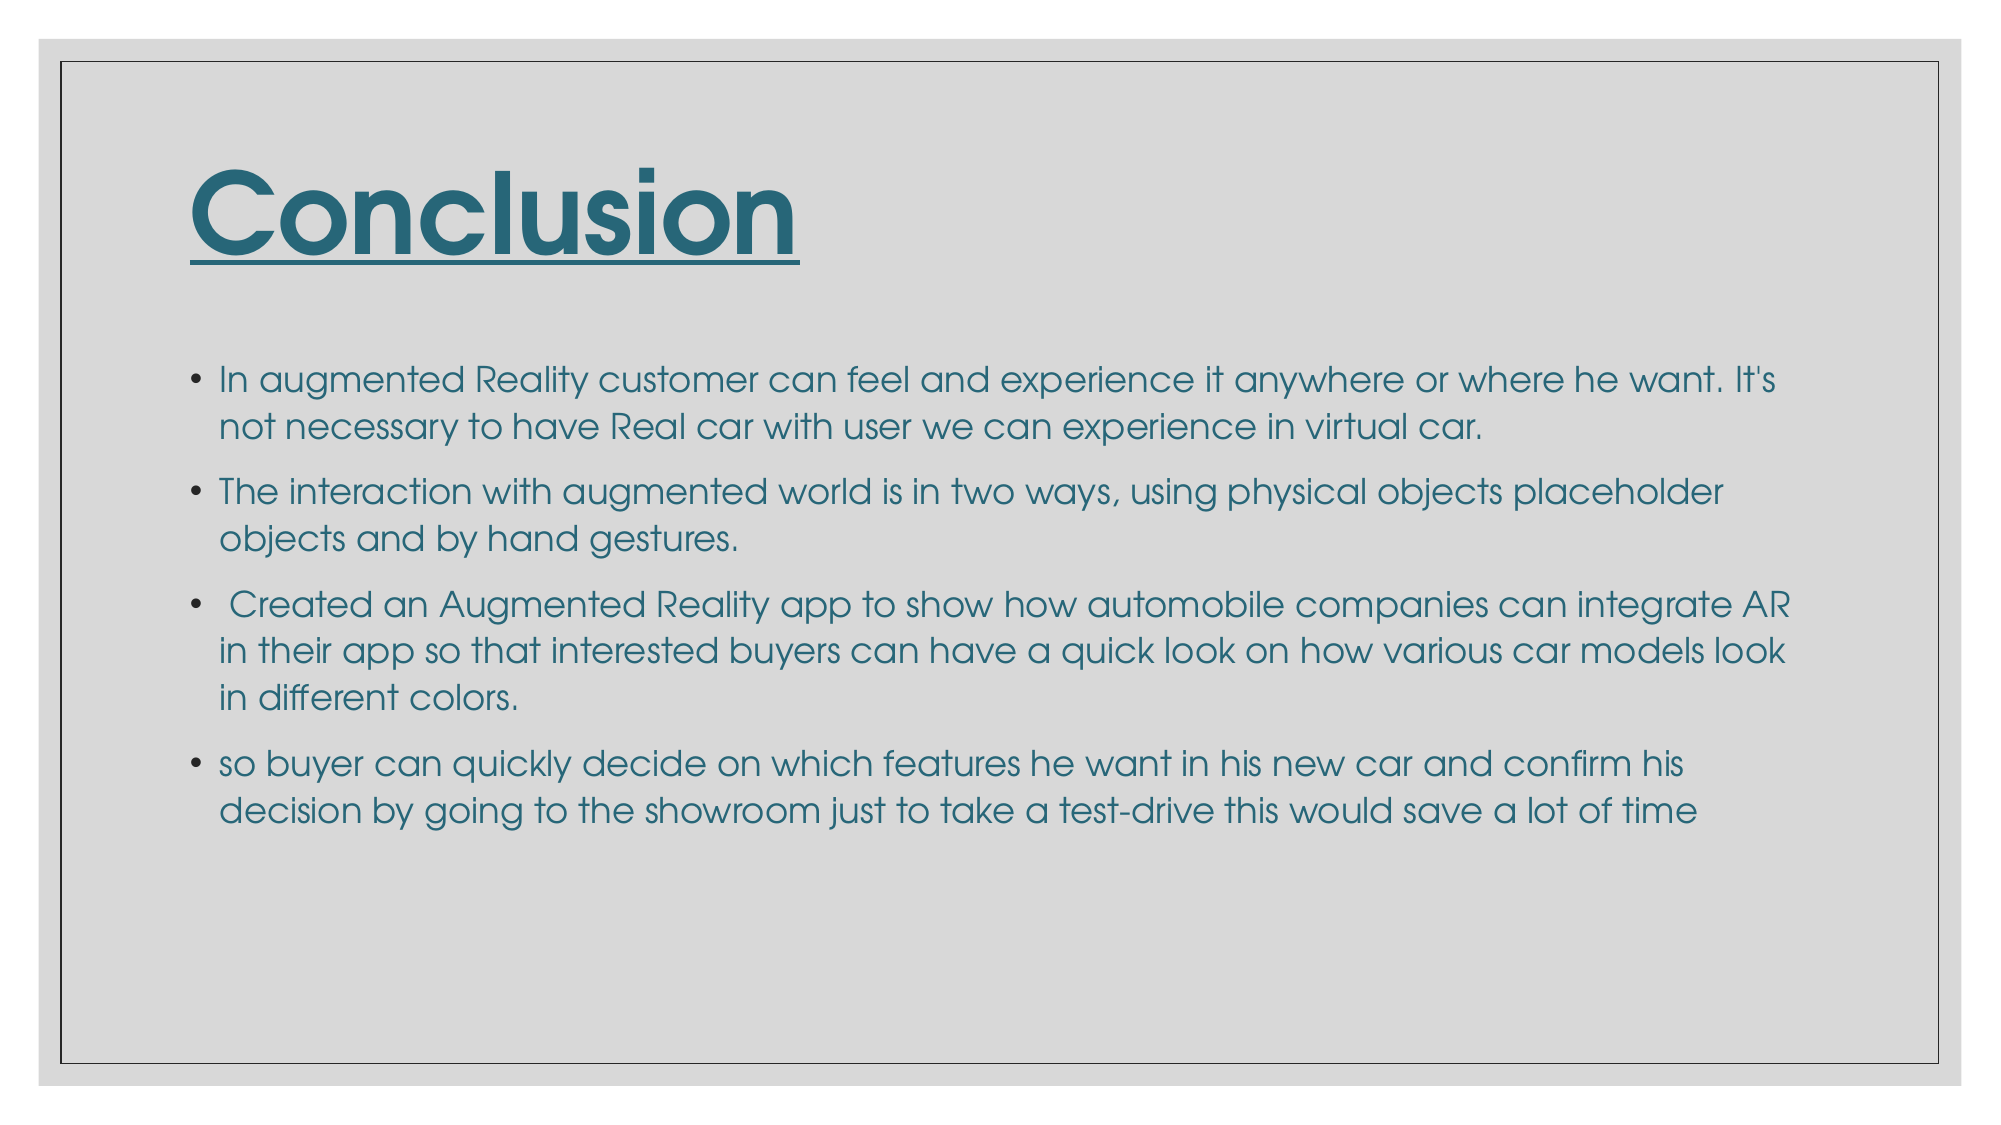

# Conclusion
In augmented Reality customer can feel and experience it anywhere or where he want. It's not necessary to have Real car with user we can experience in virtual car.
The interaction with augmented world is in two ways, using physical objects placeholder objects and by hand gestures.
 Created an Augmented Reality app to show how automobile companies can integrate AR in their app so that interested buyers can have a quick look on how various car models look in different colors.
so buyer can quickly decide on which features he want in his new car and confirm his decision by going to the showroom just to take a test-drive this would save a lot of time